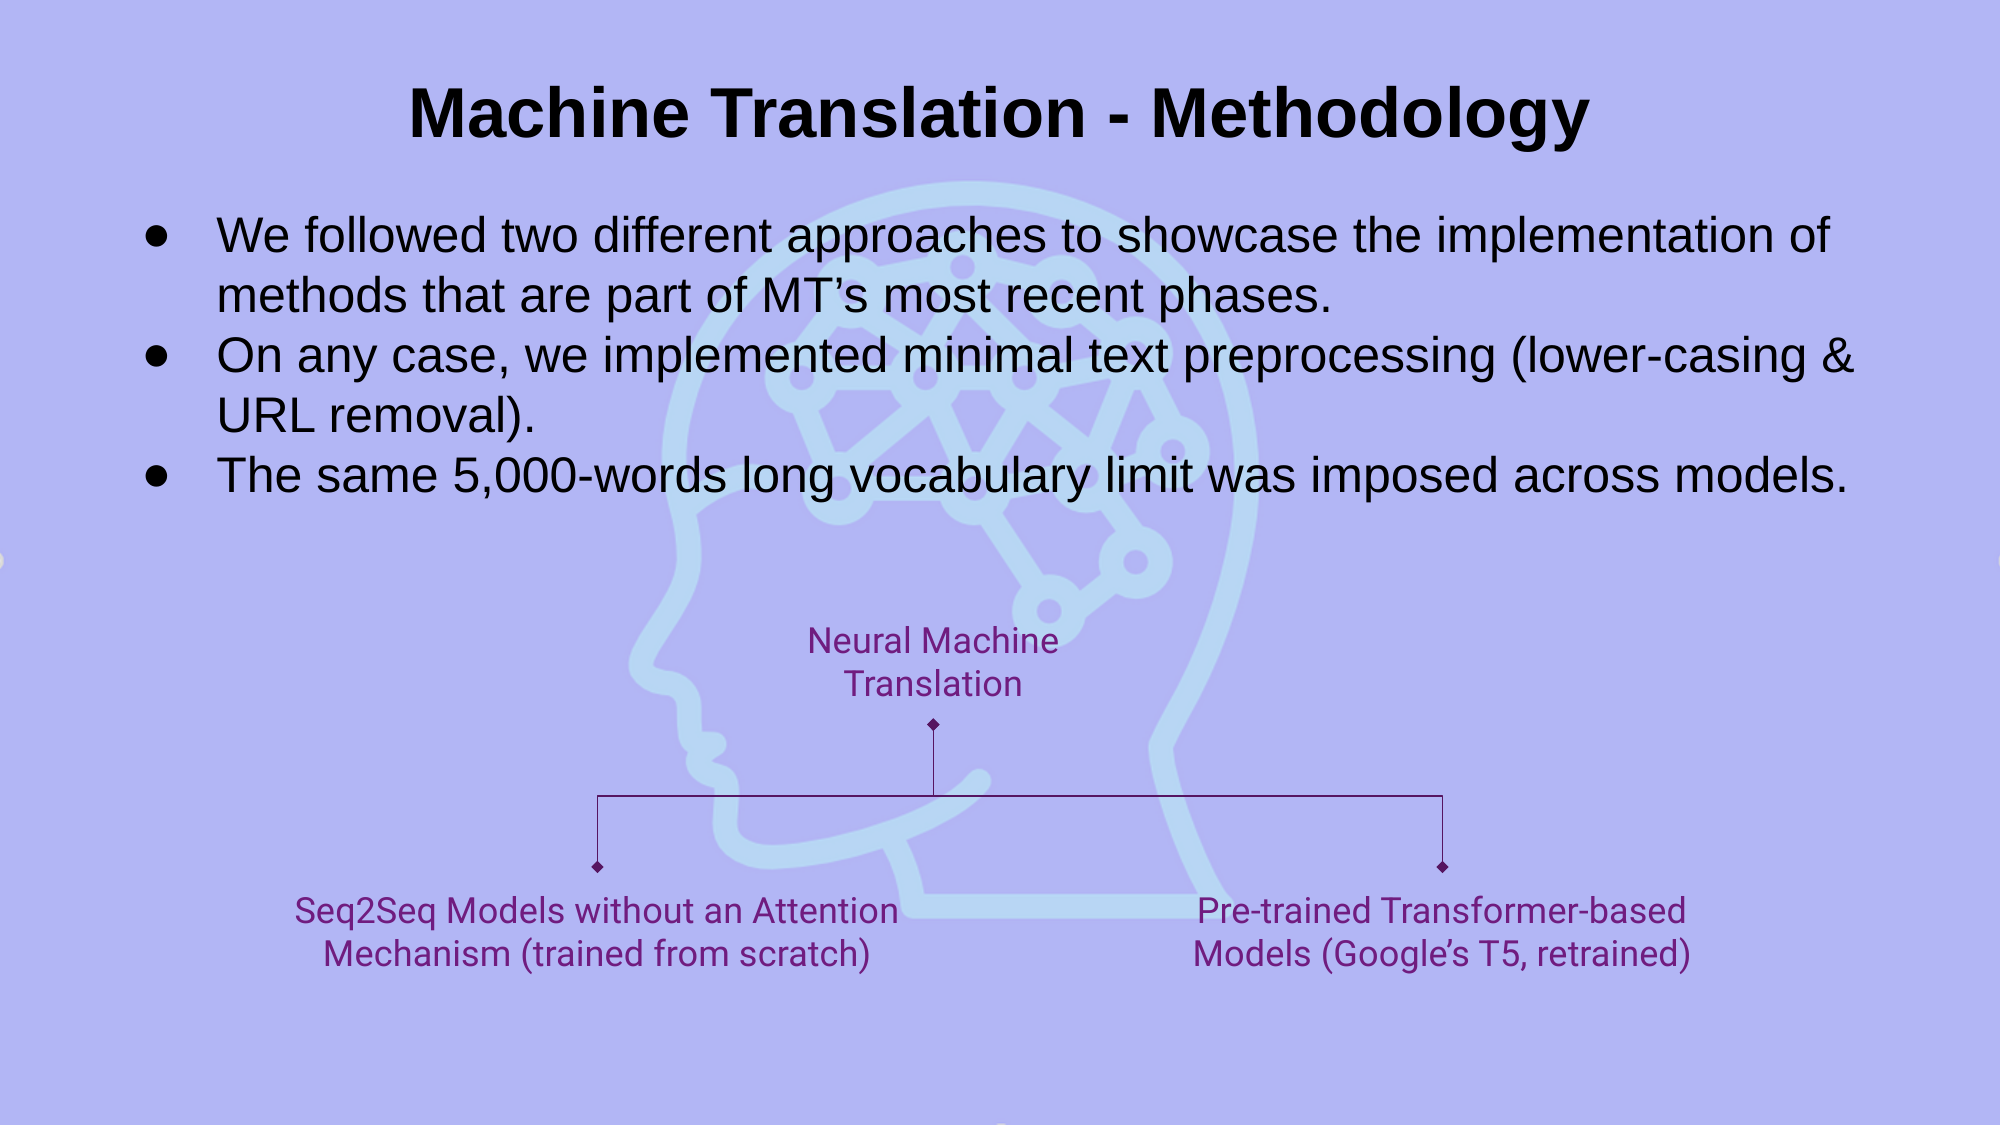

# Machine Translation - Methodology
We followed two different approaches to showcase the implementation of methods that are part of MT’s most recent phases.
On any case, we implemented minimal text preprocessing (lower-casing & URL removal).
The same 5,000-words long vocabulary limit was imposed across models.
Neural Machine Translation
Seq2Seq Models without an Attention Mechanism (trained from scratch)
Pre-trained Transformer-based Models (Google’s T5, retrained)